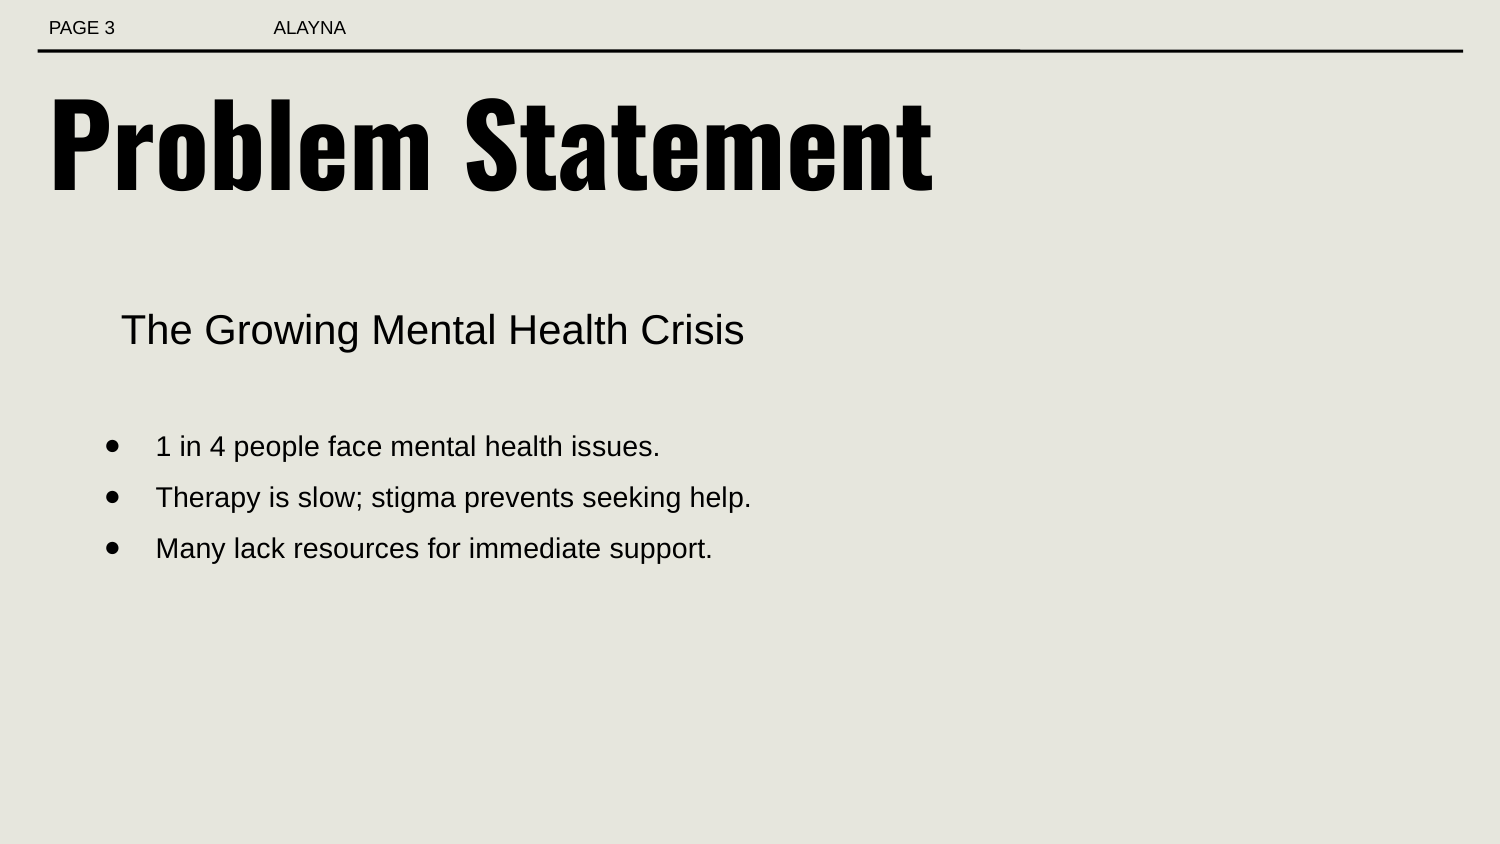

# Problem Statement
The Growing Mental Health Crisis
1 in 4 people face mental health issues.
Therapy is slow; stigma prevents seeking help.
Many lack resources for immediate support.